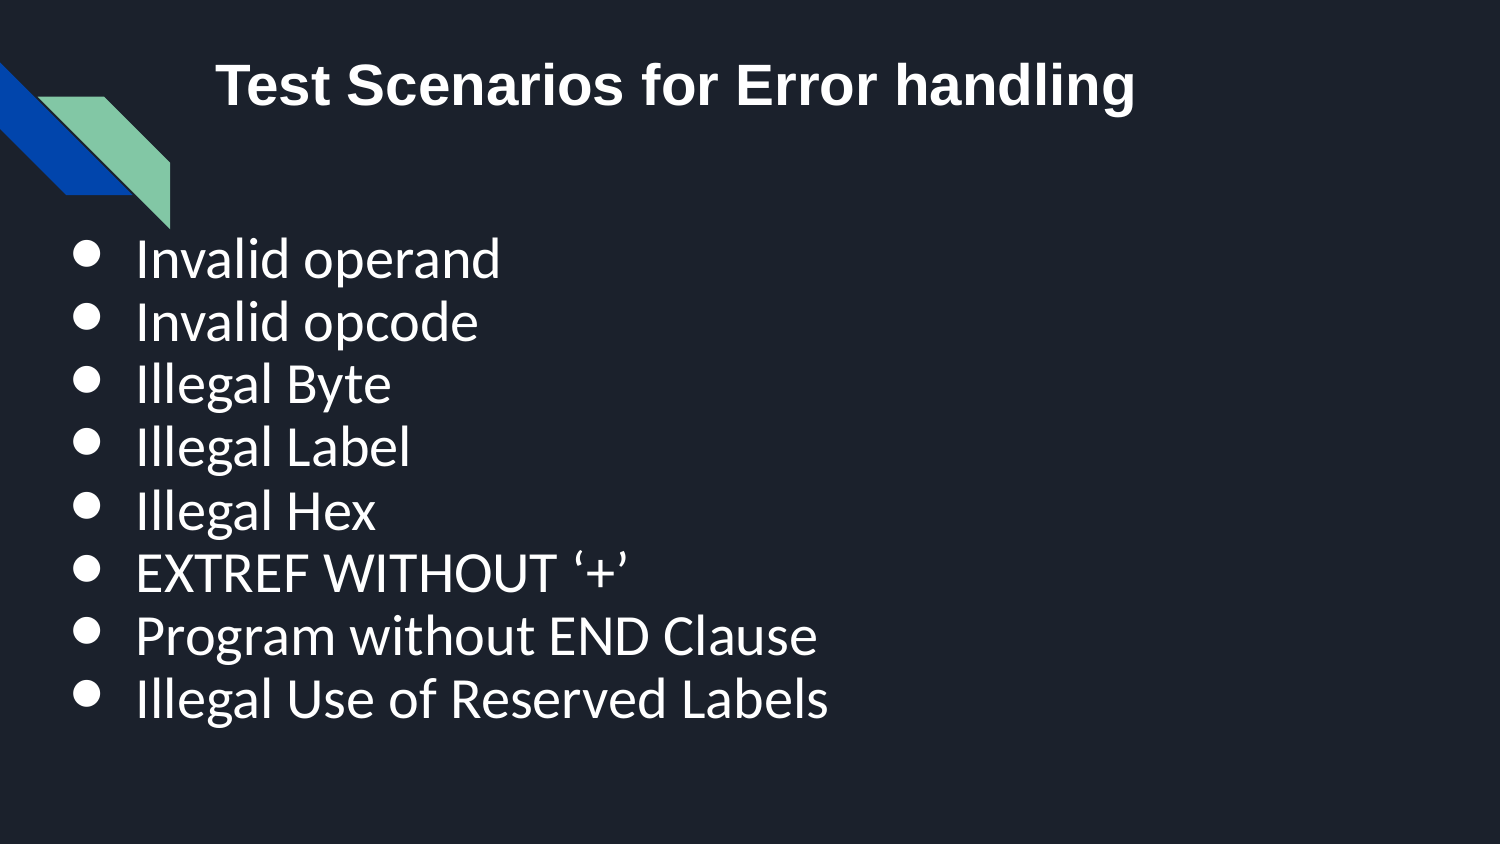

# Test Scenarios for Error handling
Invalid operand
Invalid opcode
Illegal Byte
Illegal Label
Illegal Hex
EXTREF WITHOUT ‘+’
Program without END Clause
Illegal Use of Reserved Labels